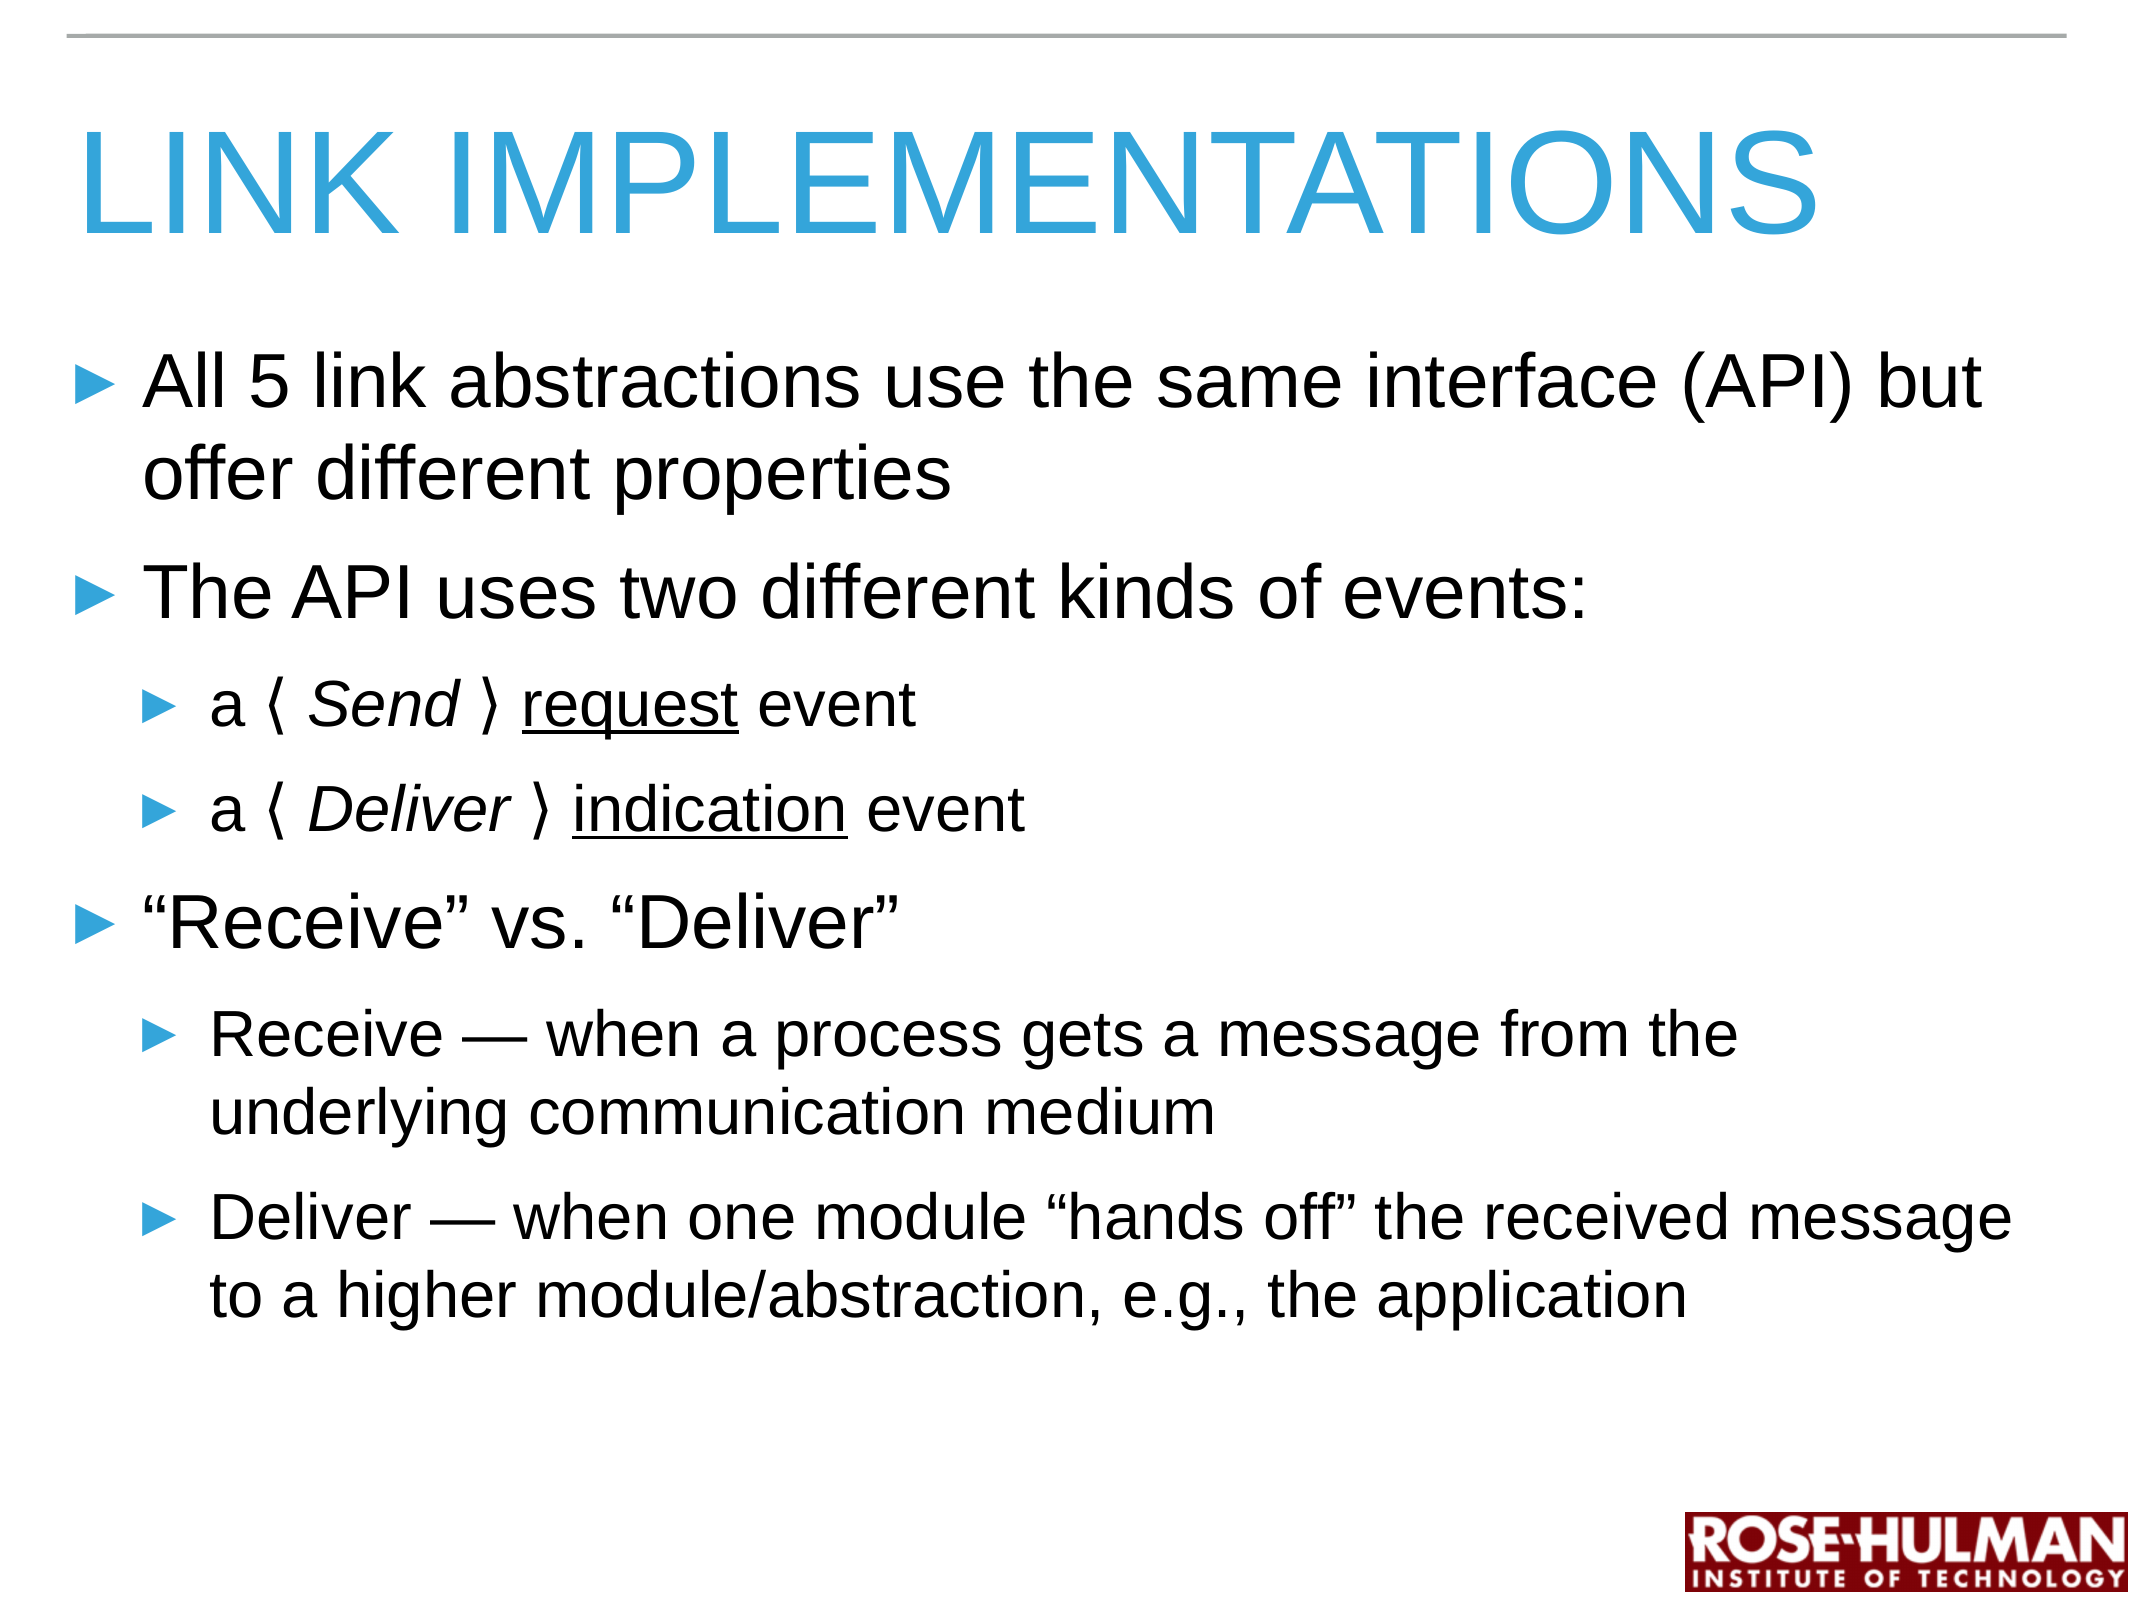

# link implementations
All 5 link abstractions use the same interface (API) but offer different properties
The API uses two different kinds of events:
a ⟨ Send ⟩ request event
a ⟨ Deliver ⟩ indication event
“Receive” vs. “Deliver”
Receive — when a process gets a message from the underlying communication medium
Deliver — when one module “hands off” the received message to a higher module/abstraction, e.g., the application
42